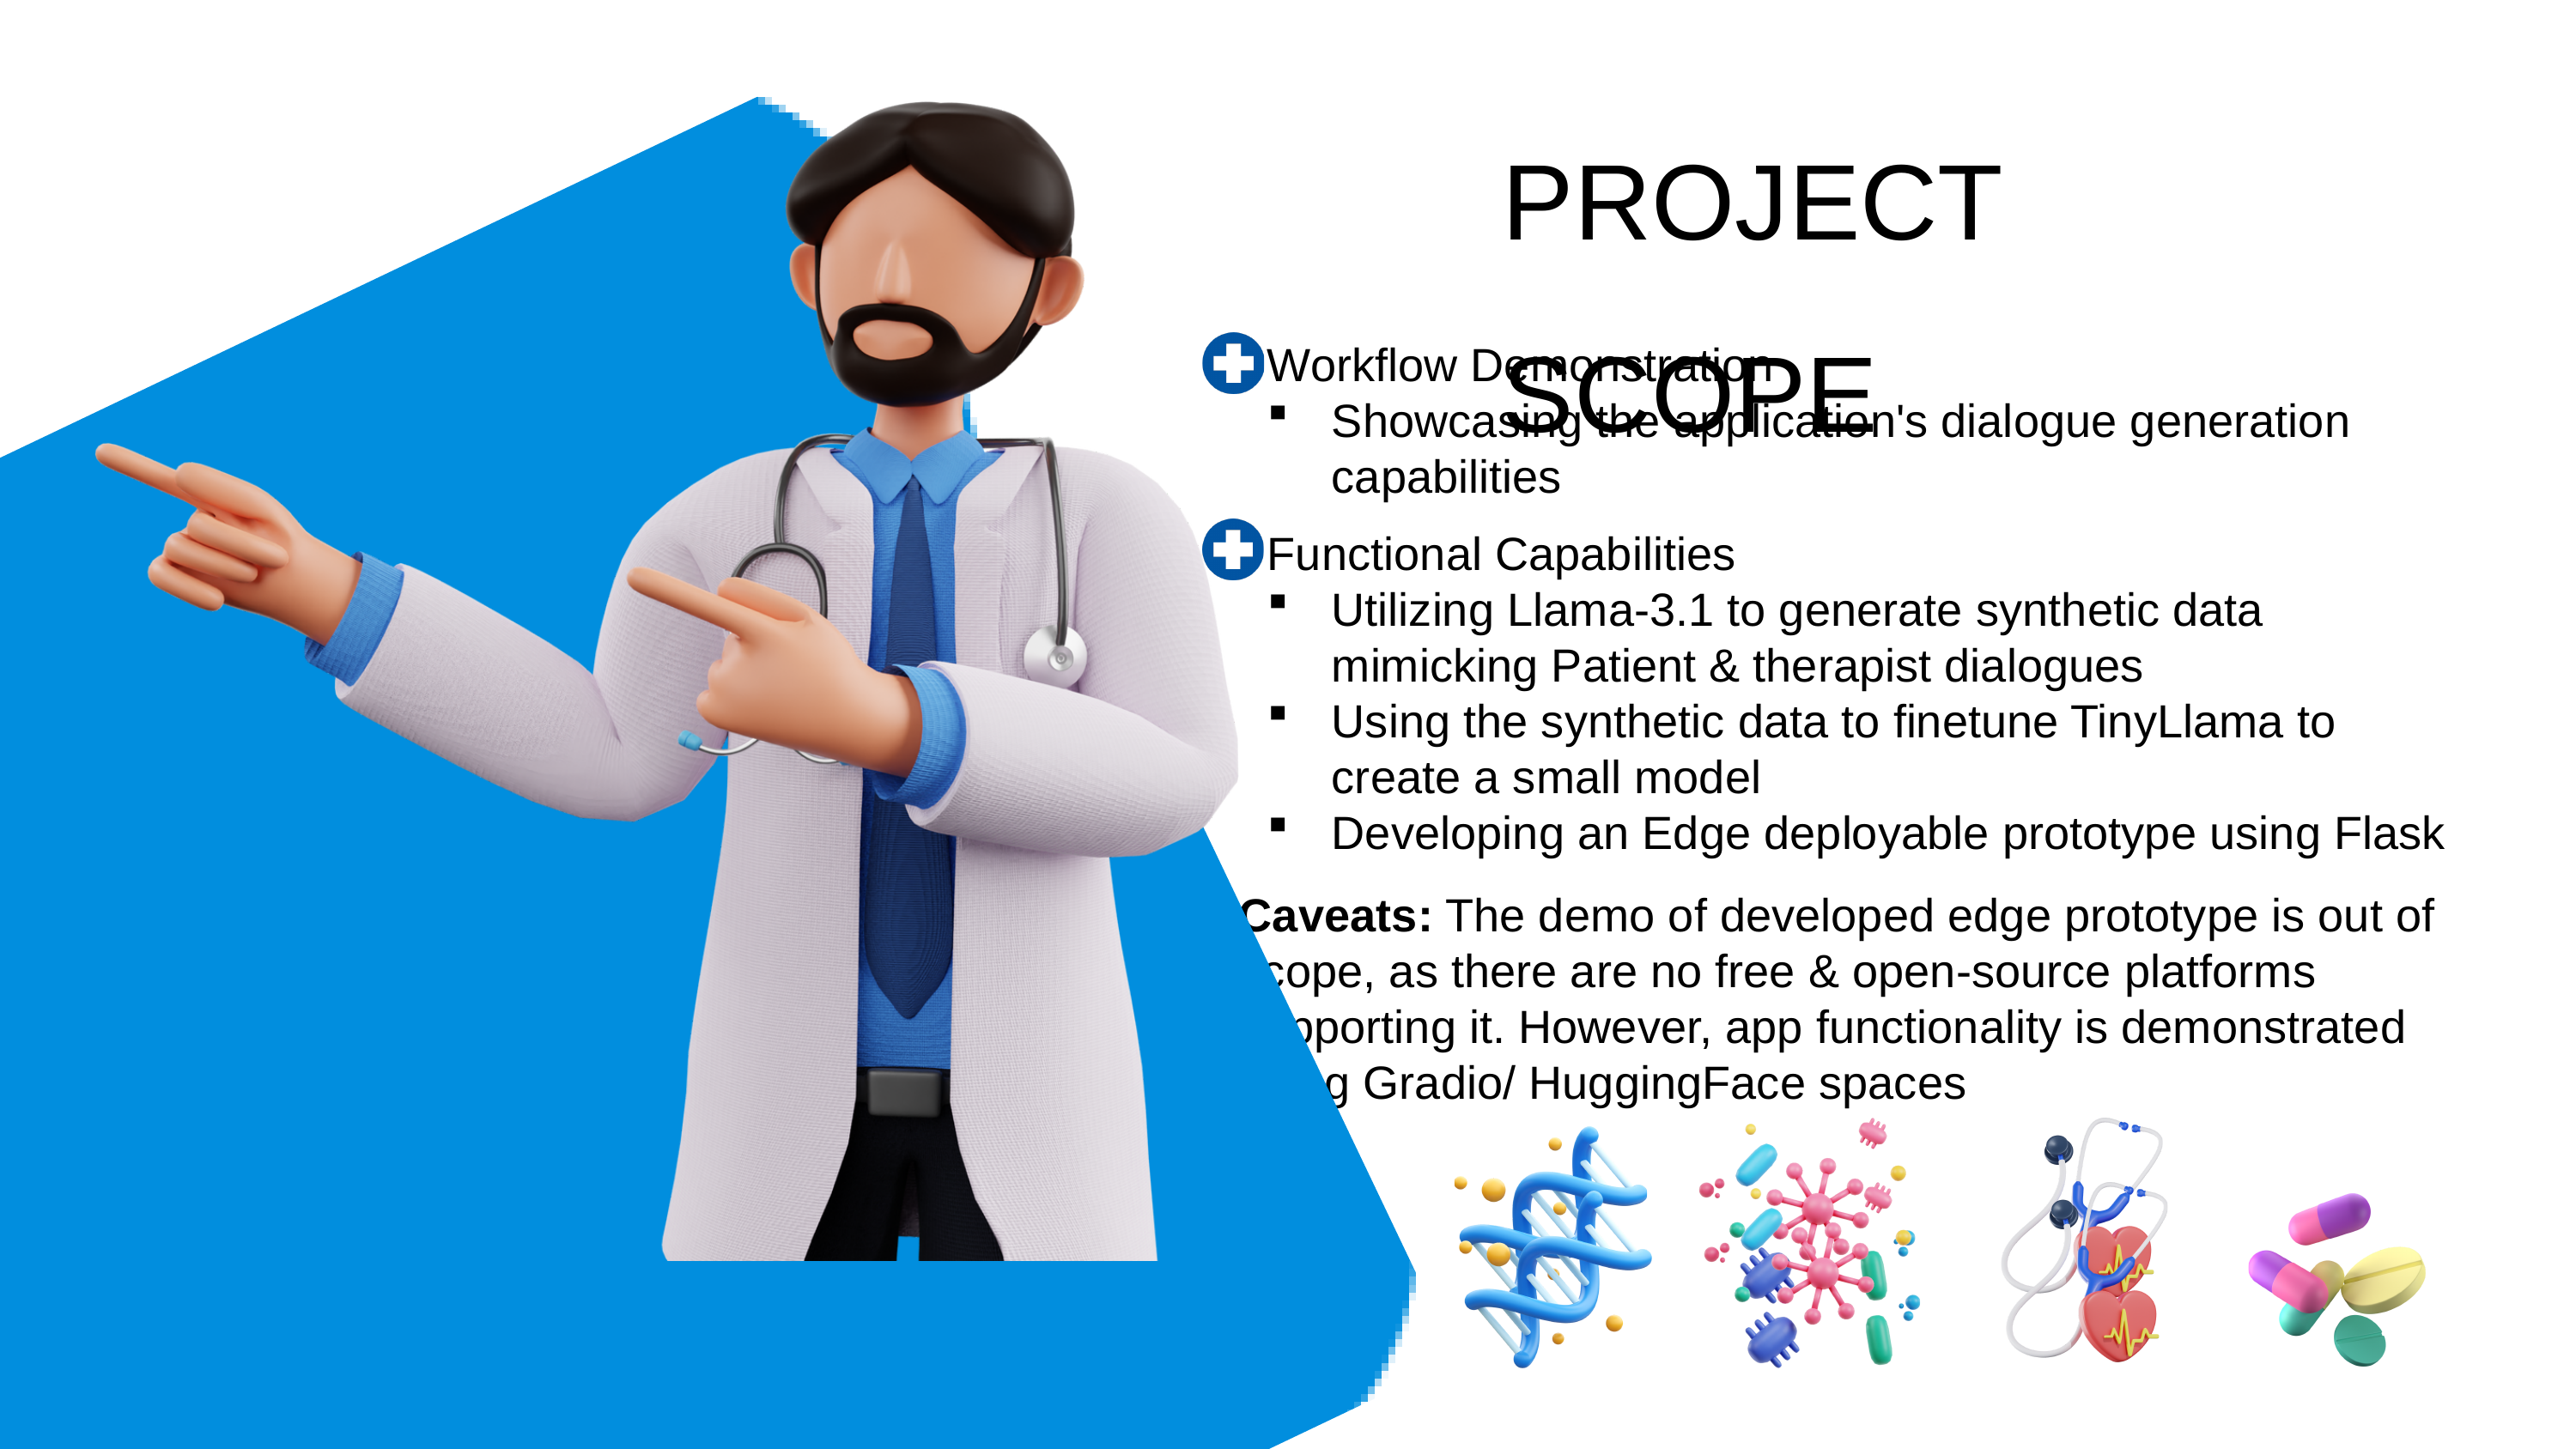

PROJECT SCOPE

Workflow Demonstration
Showcasing the application's dialogue generation capabilities

Functional Capabilities
Utilizing Llama-3.1 to generate synthetic data mimicking Patient & therapist dialogues
Using the synthetic data to finetune TinyLlama to create a small model
Developing an Edge deployable prototype using Flask

Caveats: The demo of developed edge prototype is out of scope, as there are no free & open-source platforms supporting it. However, app functionality is demonstrated using Gradio/ HuggingFace spaces